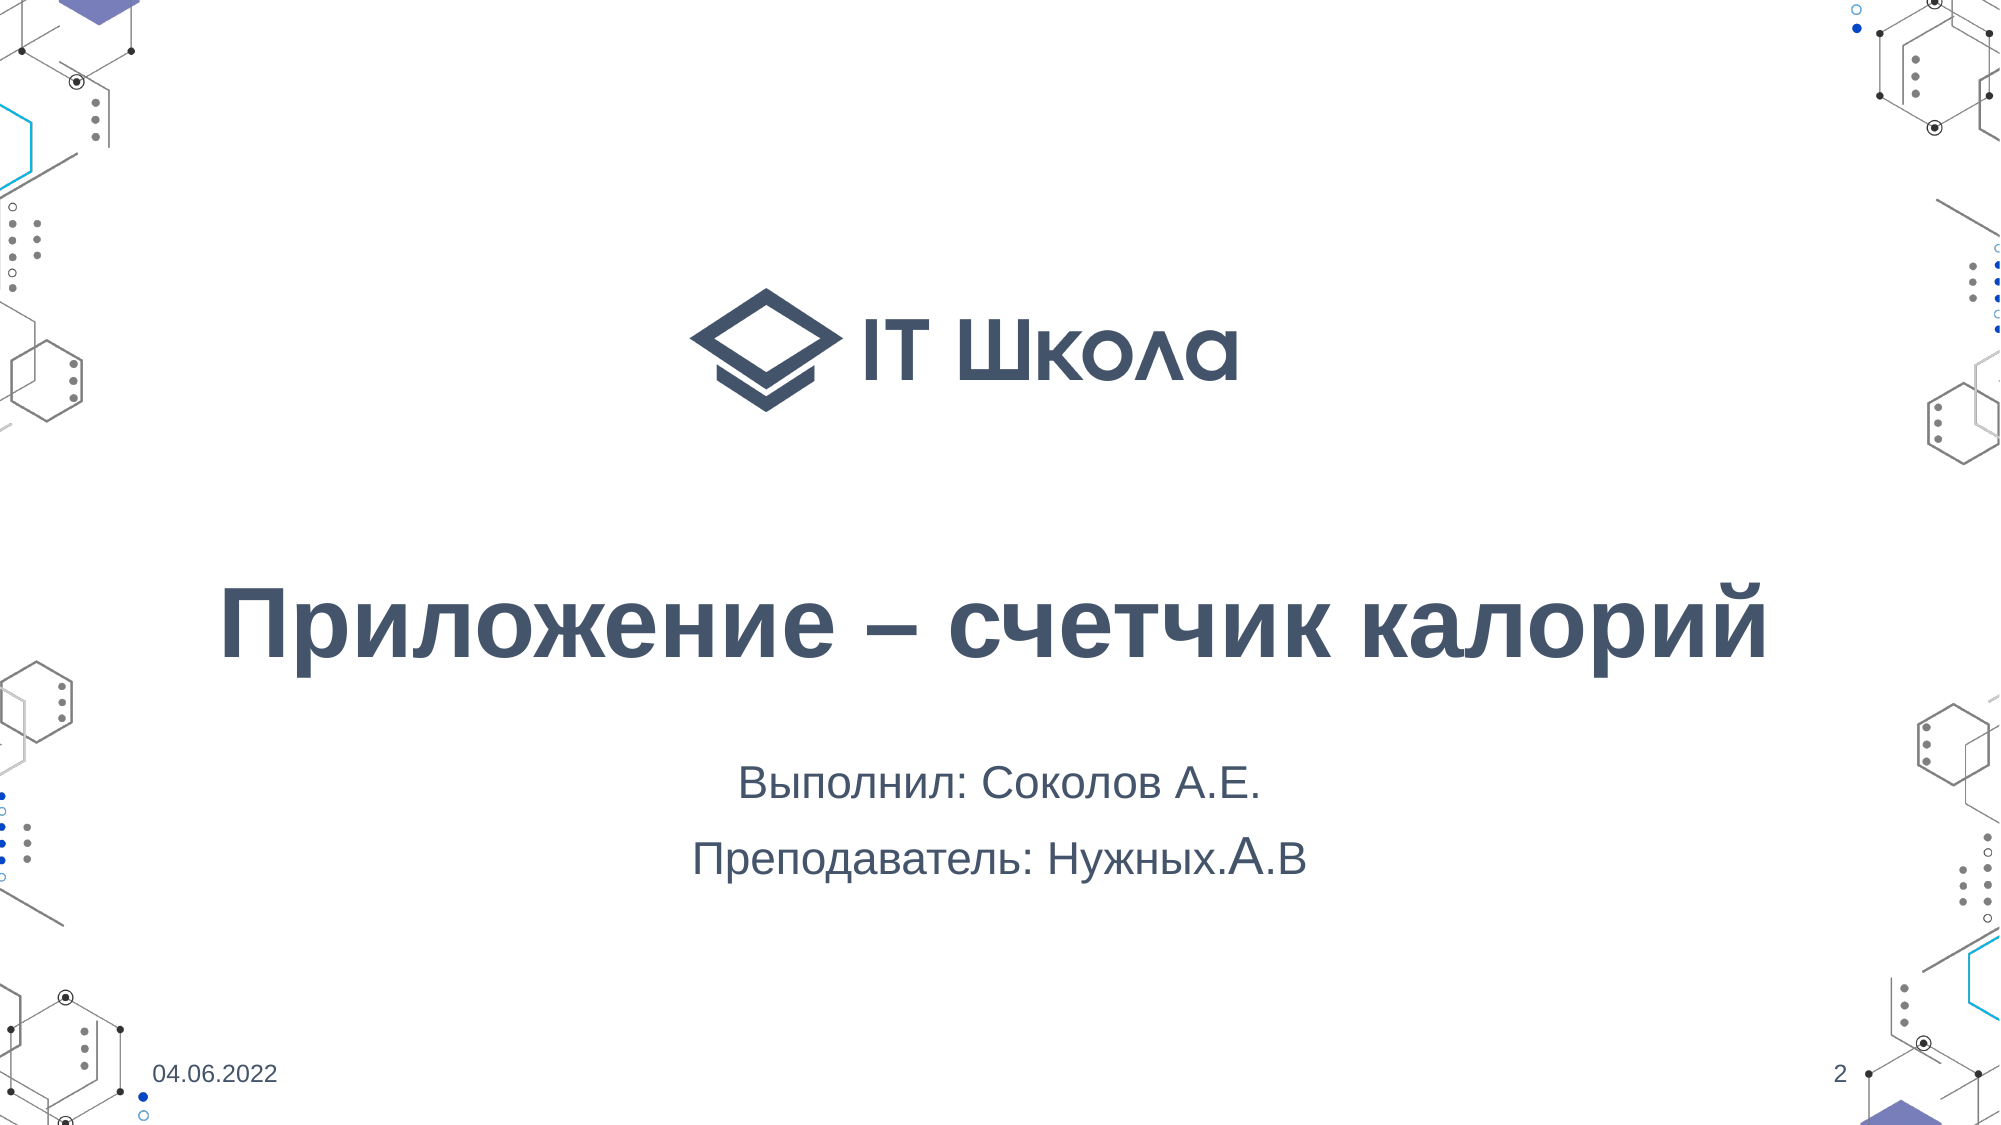

# Приложение – счетчик калорий
Выполнил: Соколов А.Е.
Преподаватель: Нужных.А.В
04.06.2022
2